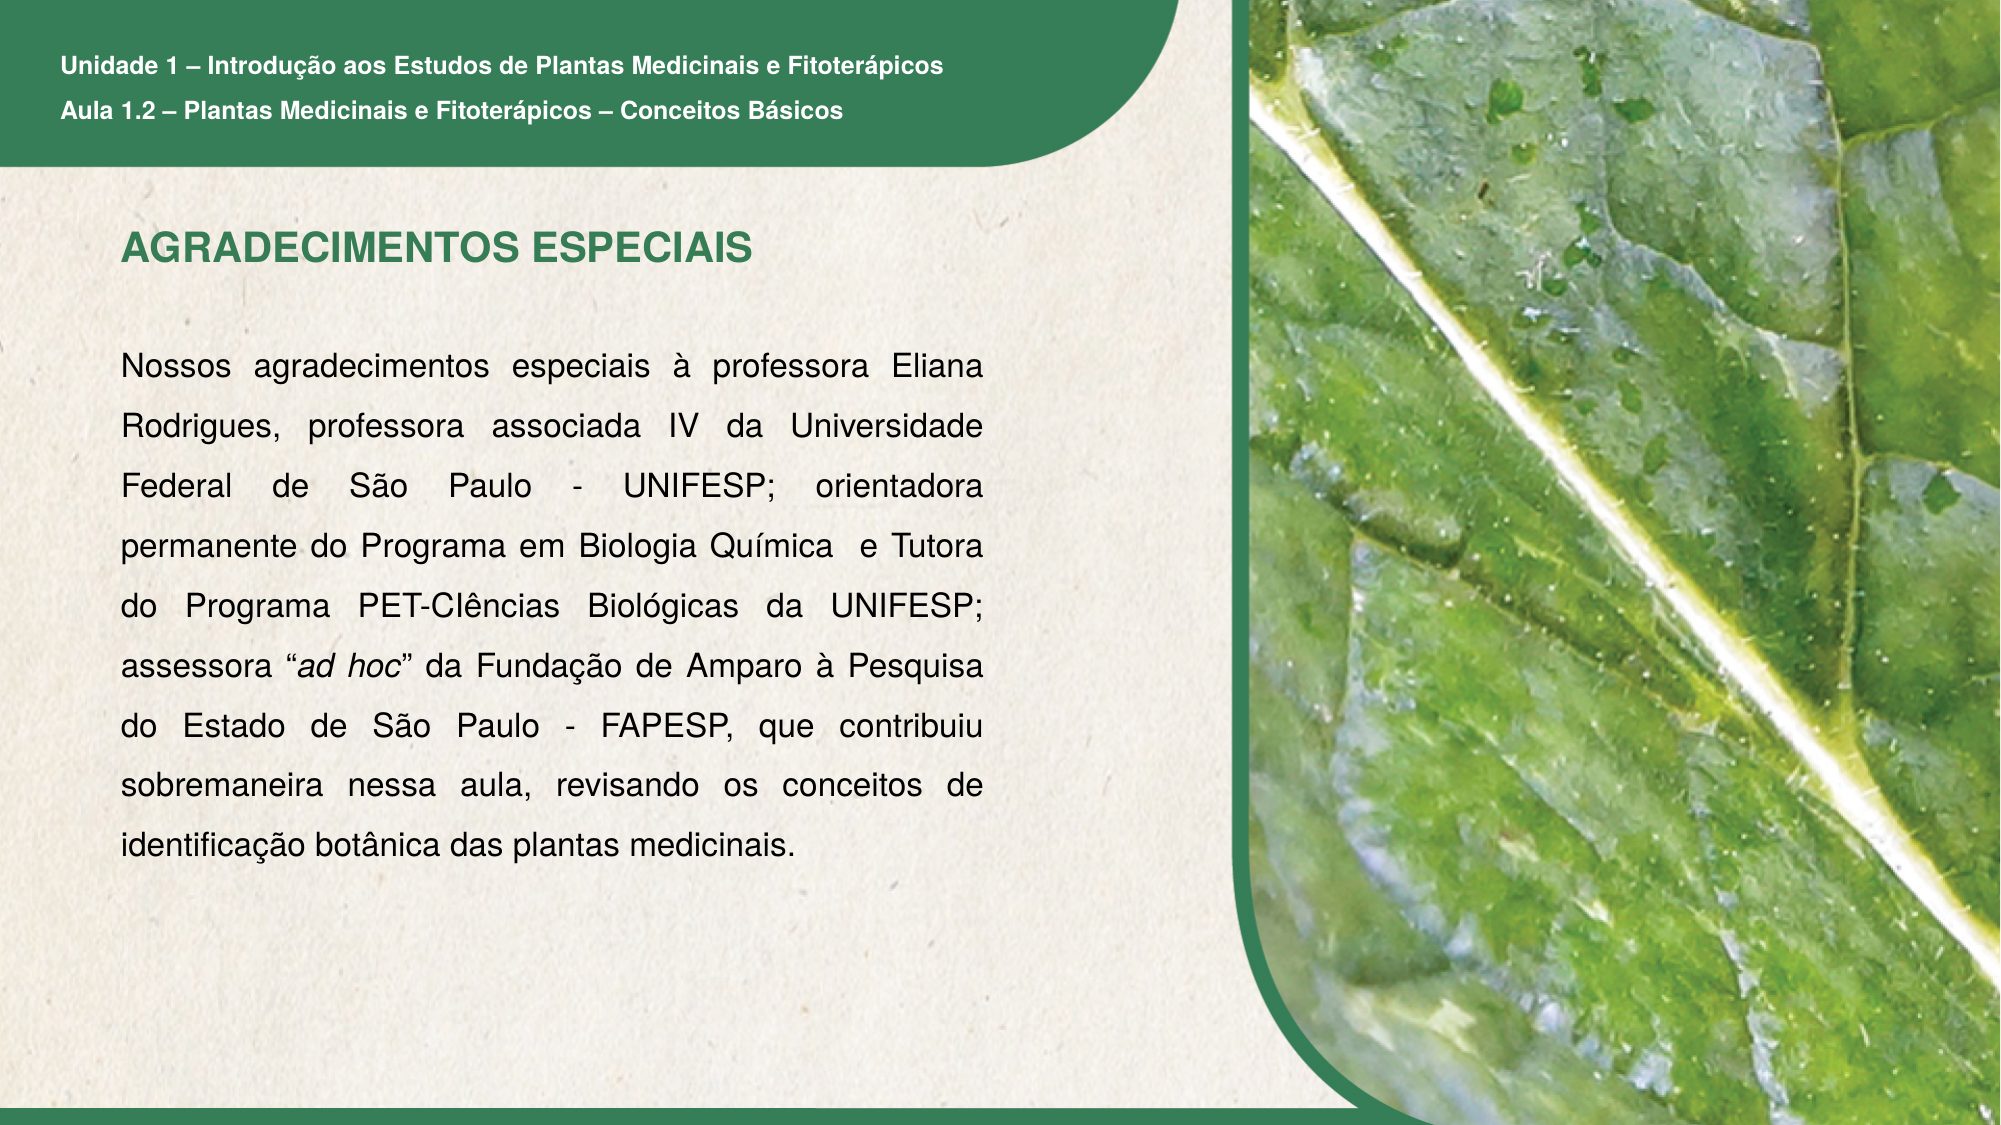

AGRADECIMENTOS ESPECIAIS
Nossos agradecimentos especiais à professora Eliana Rodrigues, professora associada IV da Universidade Federal de São Paulo - UNIFESP; orientadora permanente do Programa em Biologia Química  e Tutora do Programa PET-CIências Biológicas da UNIFESP; assessora “ad hoc” da Fundação de Amparo à Pesquisa do Estado de São Paulo - FAPESP, que contribuiu sobremaneira nessa aula, revisando os conceitos de identificação botânica das plantas medicinais.